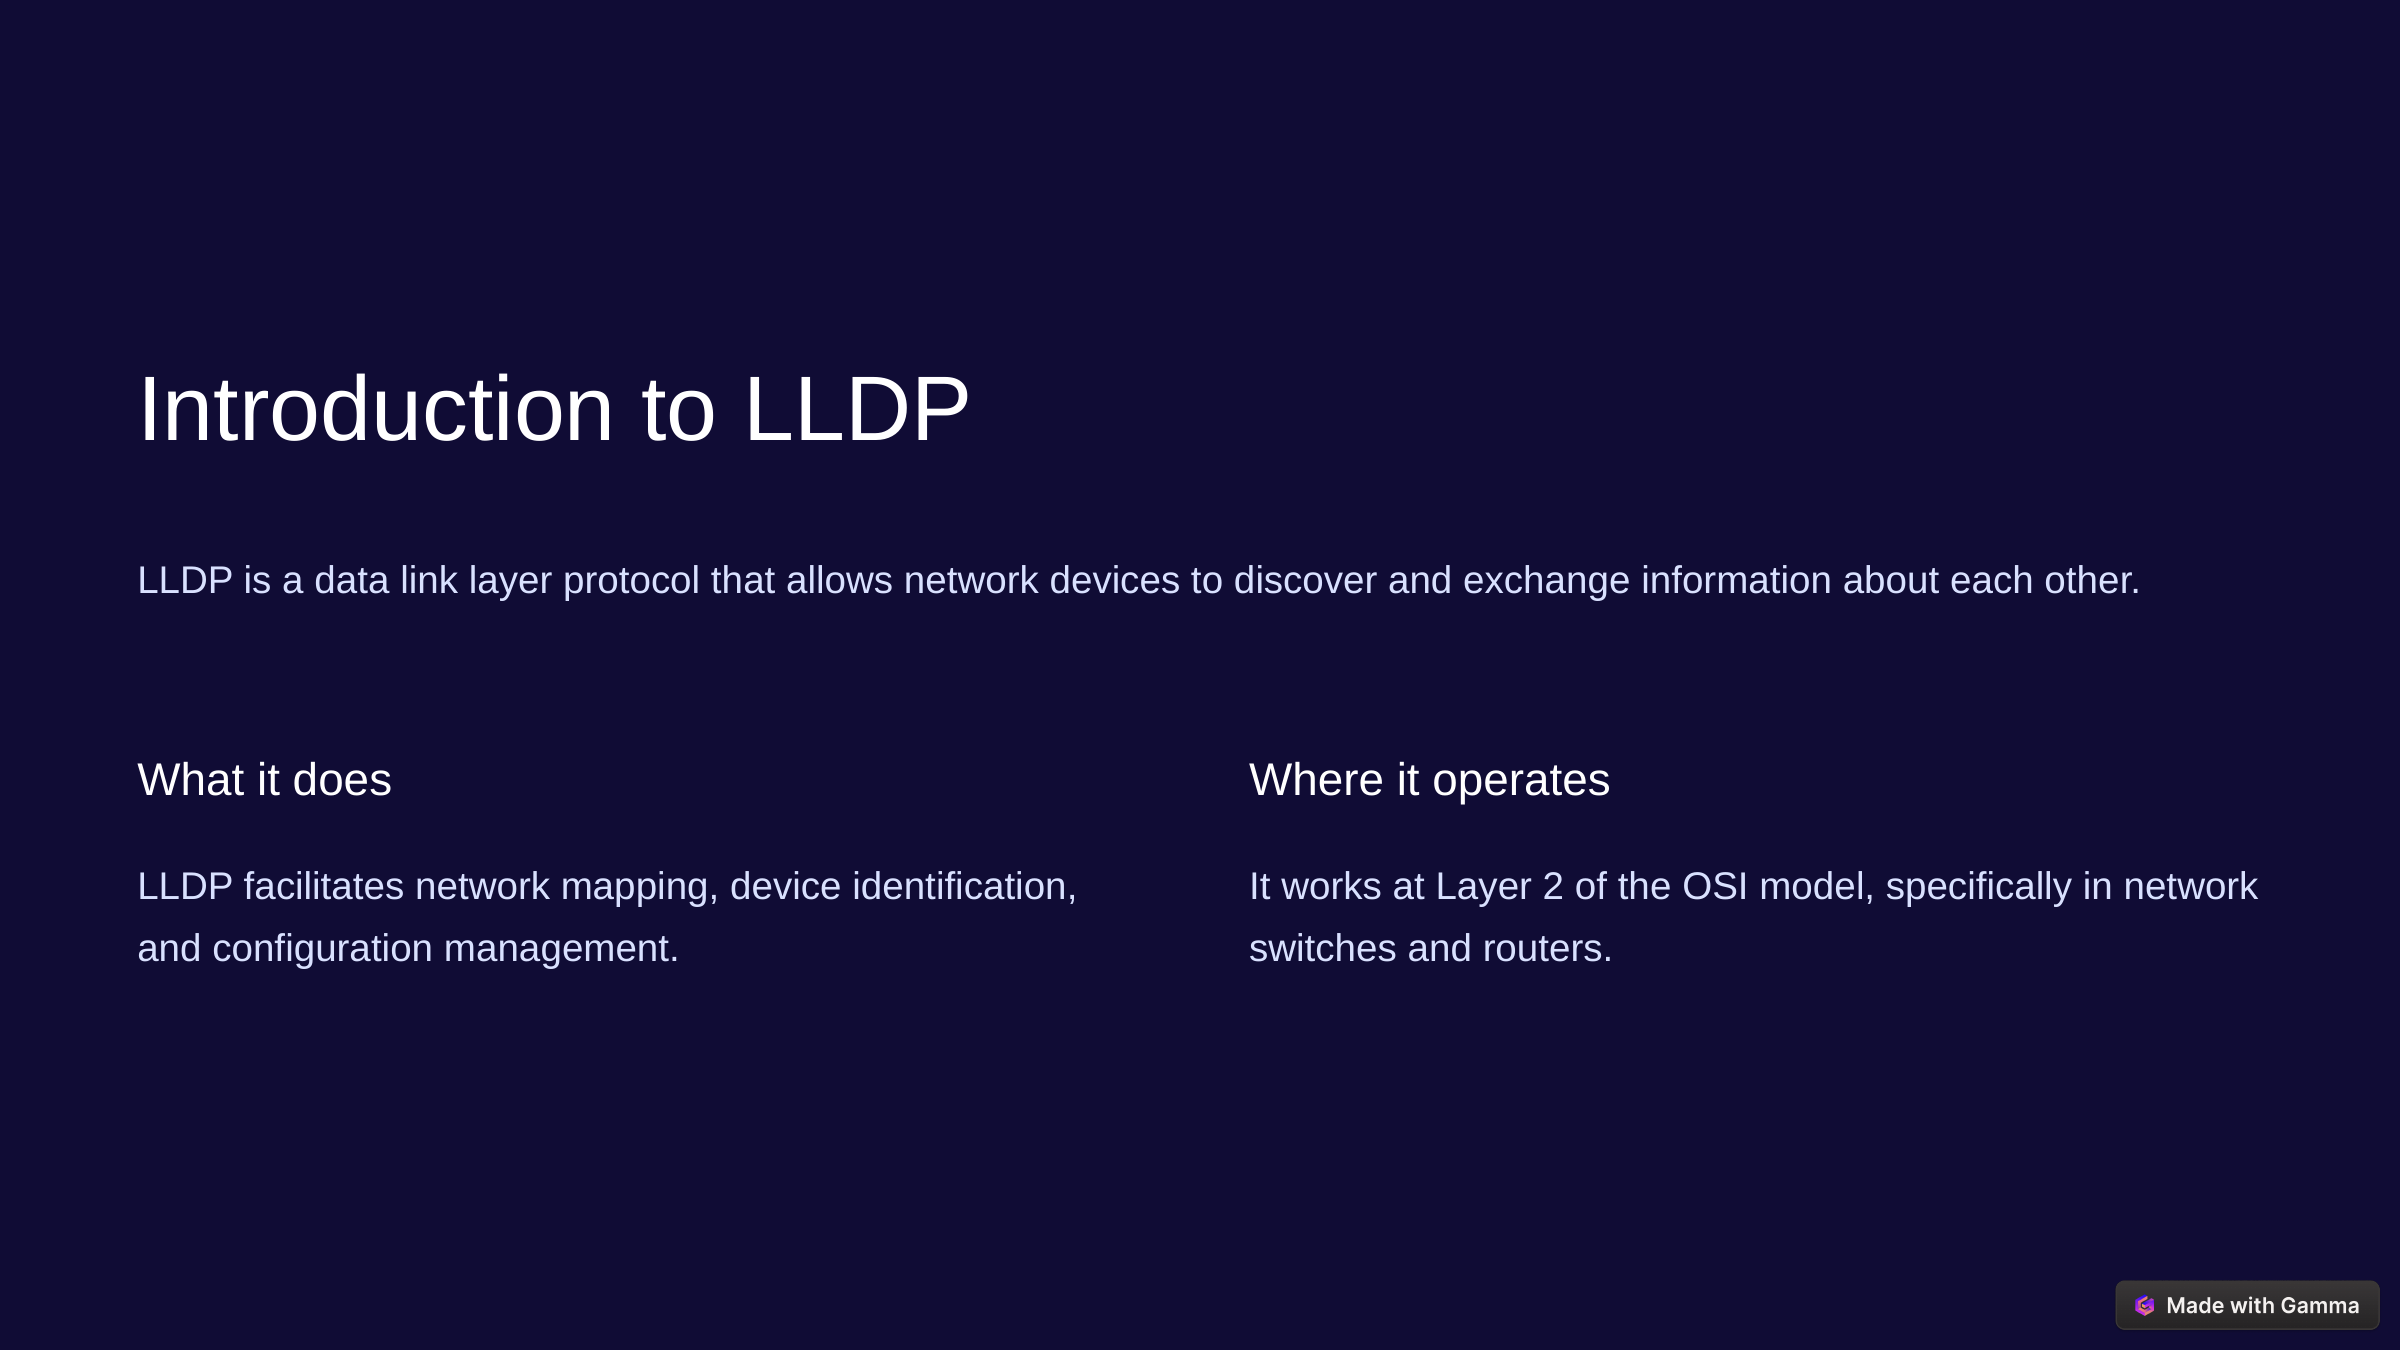

Introduction to LLDP
LLDP is a data link layer protocol that allows network devices to discover and exchange information about each other.
What it does
Where it operates
LLDP facilitates network mapping, device identification, and configuration management.
It works at Layer 2 of the OSI model, specifically in network switches and routers.